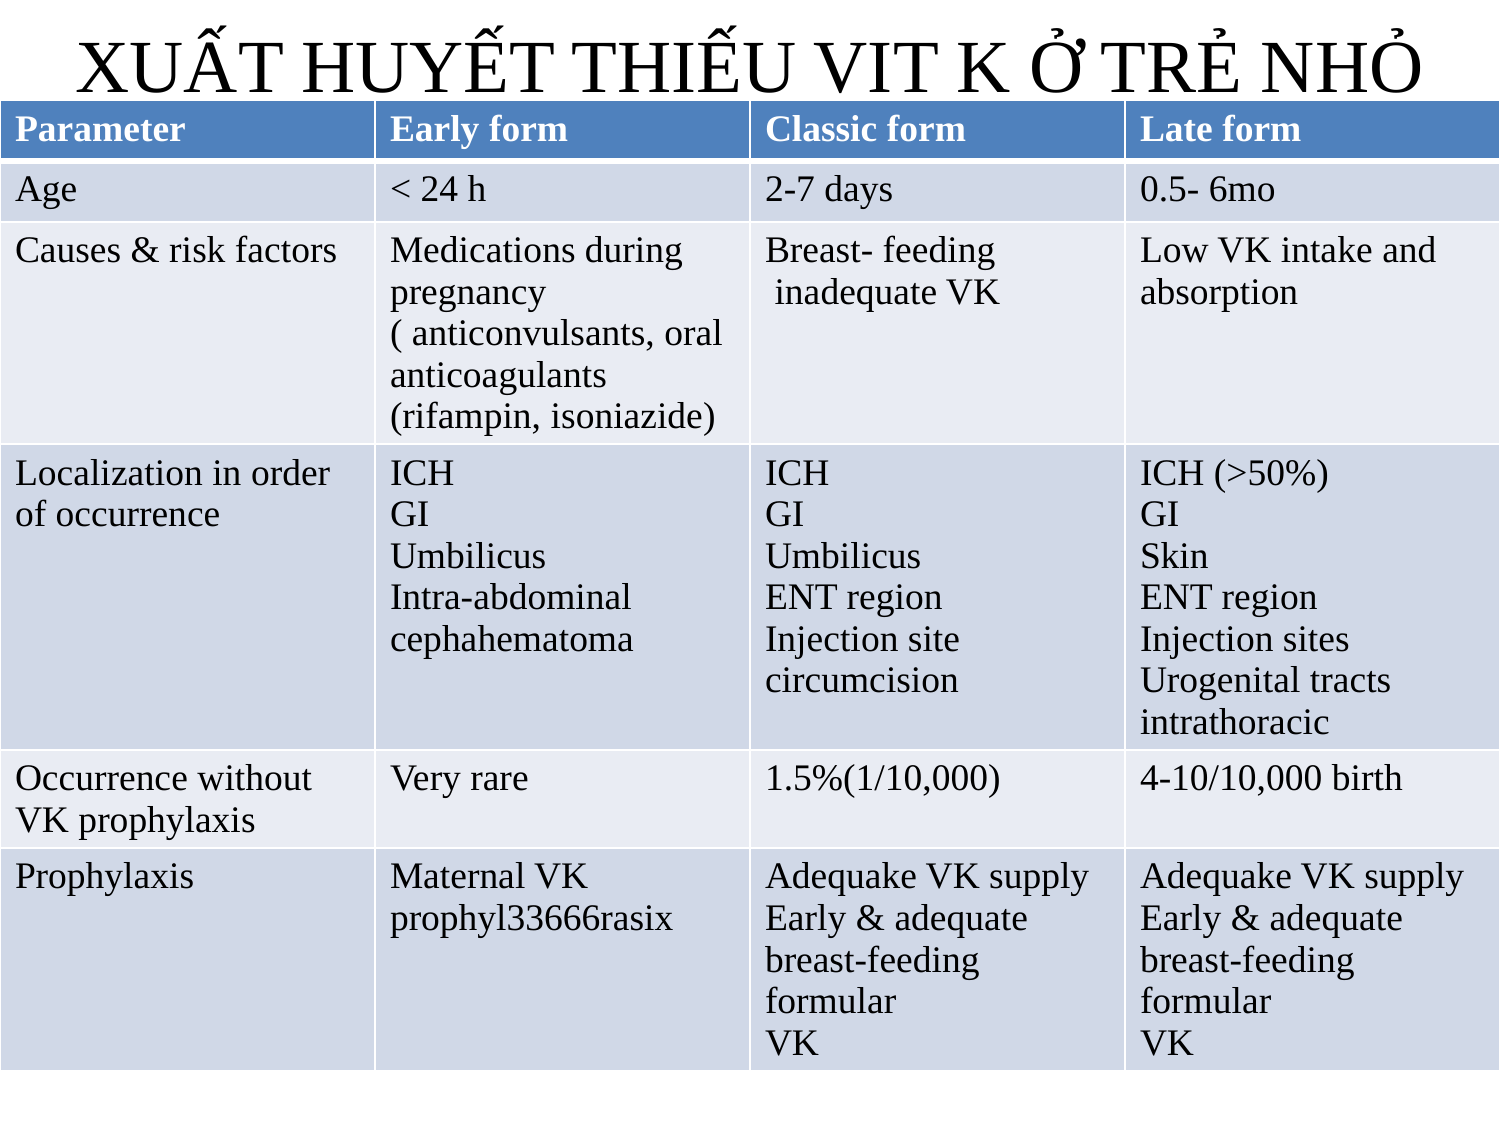

# XUẤT HUYẾT THIẾU VIT K Ở TRẺ NHỎ
| Parameter | Early form | Classic form | Late form |
| --- | --- | --- | --- |
| Age | < 24 h | 2-7 days | 0.5- 6mo |
| Causes & risk factors | Medications during pregnancy ( anticonvulsants, oral anticoagulants (rifampin, isoniazide) | Breast- feeding inadequate VK | Low VK intake and absorption |
| Localization in order of occurrence | ICH GI Umbilicus Intra-abdominal cephahematoma | ICH GI Umbilicus ENT region Injection site circumcision | ICH (>50%) GI Skin ENT region Injection sites Urogenital tracts intrathoracic |
| Occurrence without VK prophylaxis | Very rare | 1.5%(1/10,000) | 4-10/10,000 birth |
| Prophylaxis | Maternal VK prophyl33666rasix | Adequake VK supply Early & adequate breast-feeding formular VK | Adequake VK supply Early & adequate breast-feeding formular VK |